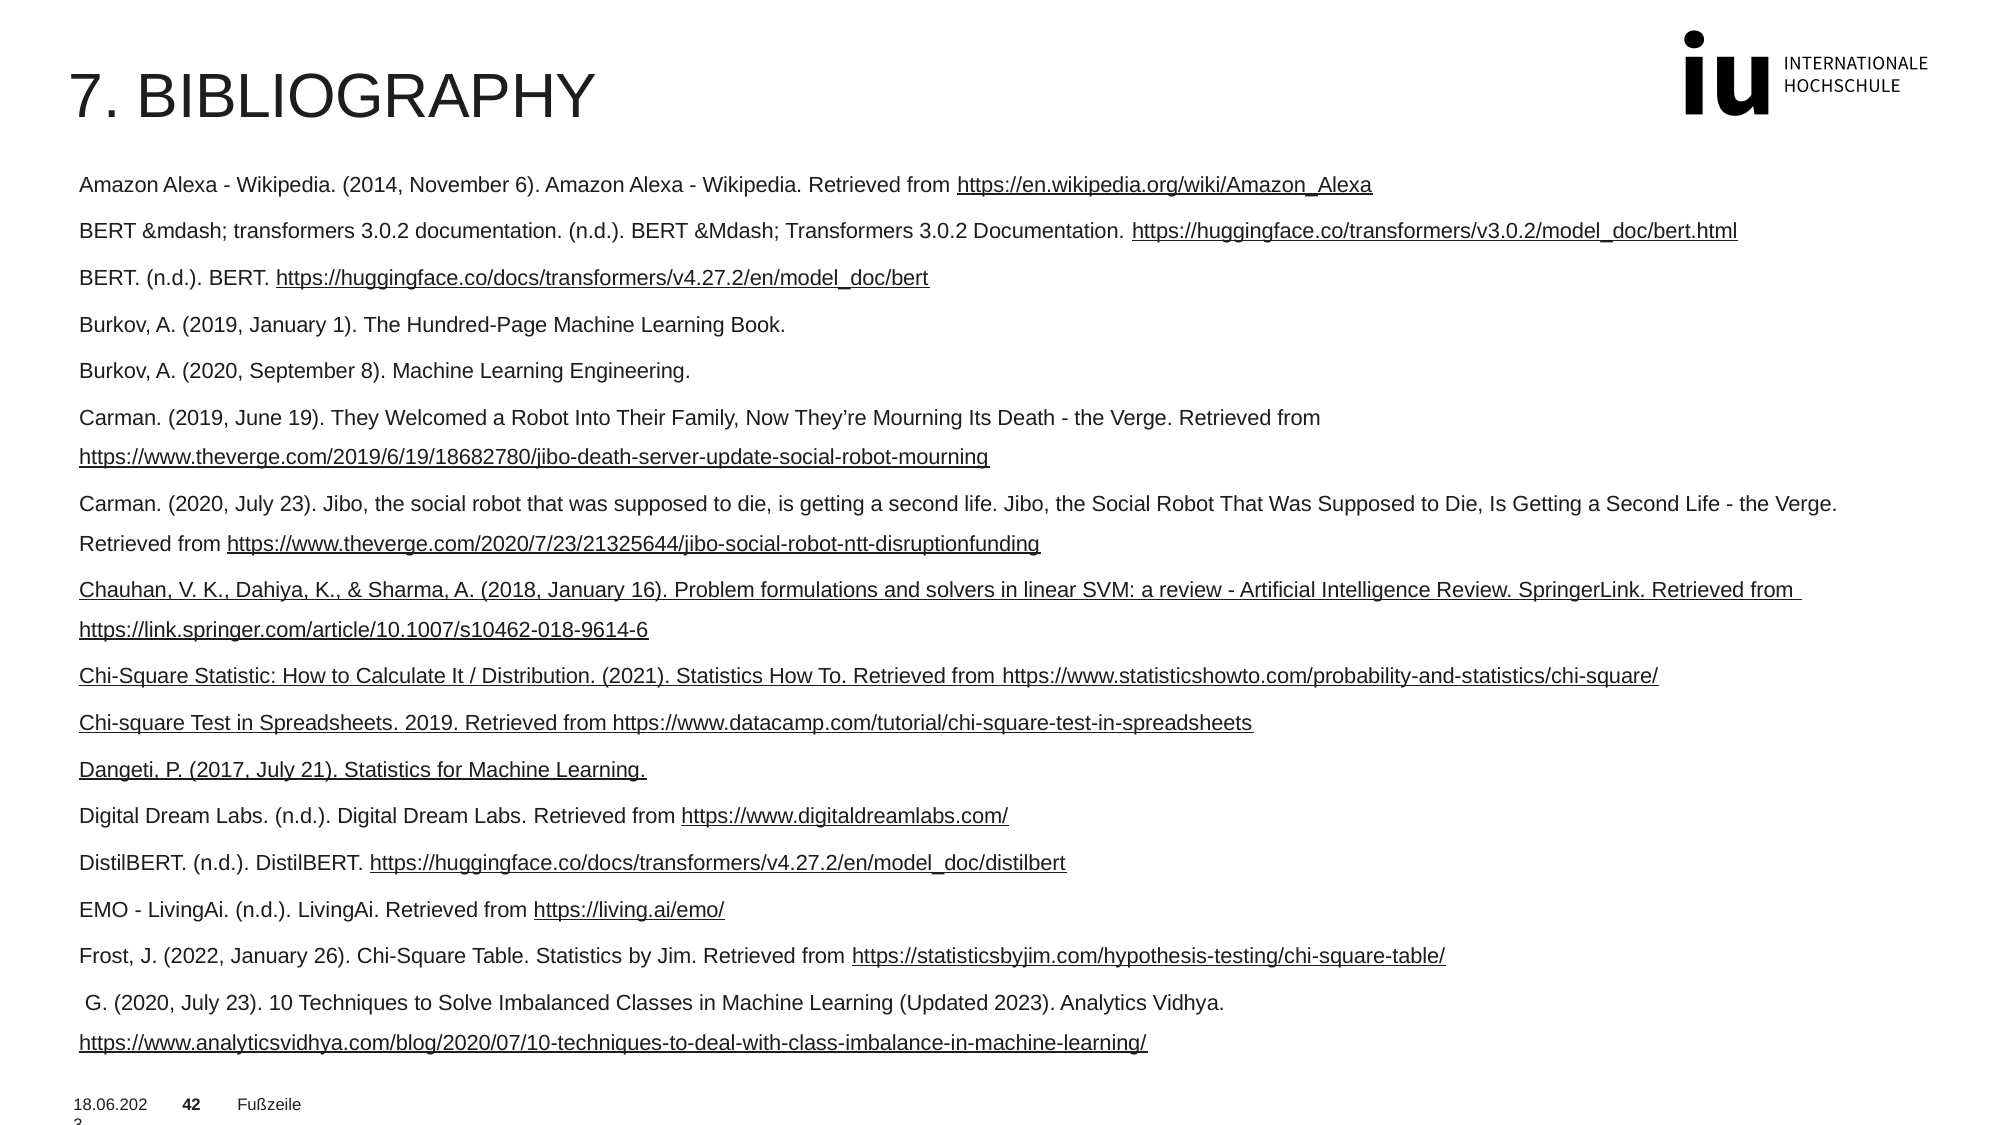

# 7. Bibliography
Amazon Alexa - Wikipedia. (2014, November 6). Amazon Alexa - Wikipedia. Retrieved from https://en.wikipedia.org/wiki/Amazon_Alexa
BERT &mdash; transformers 3.0.2 documentation. (n.d.). BERT &Mdash; Transformers 3.0.2 Documentation. https://huggingface.co/transformers/v3.0.2/model_doc/bert.html
BERT. (n.d.). BERT. https://huggingface.co/docs/transformers/v4.27.2/en/model_doc/bert
Burkov, A. (2019, January 1). The Hundred-Page Machine Learning Book.
Burkov, A. (2020, September 8). Machine Learning Engineering.
Carman. (2019, June 19). They Welcomed a Robot Into Their Family, Now They’re Mourning Its Death - the Verge. Retrieved from https://www.theverge.com/2019/6/19/18682780/jibo-death-server-update-social-robot-mourning
Carman. (2020, July 23). Jibo, the social robot that was supposed to die, is getting a second life. Jibo, the Social Robot That Was Supposed to Die, Is Getting a Second Life - the Verge. Retrieved from https://www.theverge.com/2020/7/23/21325644/jibo-social-robot-ntt-disruptionfunding
Chauhan, V. K., Dahiya, K., & Sharma, A. (2018, January 16). Problem formulations and solvers in linear SVM: a review - Artificial Intelligence Review. SpringerLink. Retrieved from https://link.springer.com/article/10.1007/s10462-018-9614-6
Chi-Square Statistic: How to Calculate It / Distribution. (2021). Statistics How To. Retrieved from https://www.statisticshowto.com/probability-and-statistics/chi-square/
Chi-square Test in Spreadsheets. 2019. Retrieved from https://www.datacamp.com/tutorial/chi-square-test-in-spreadsheets
Dangeti, P. (2017, July 21). Statistics for Machine Learning.
Digital Dream Labs. (n.d.). Digital Dream Labs. Retrieved from https://www.digitaldreamlabs.com/
DistilBERT. (n.d.). DistilBERT. https://huggingface.co/docs/transformers/v4.27.2/en/model_doc/distilbert
EMO - LivingAi. (n.d.). LivingAi. Retrieved from https://living.ai/emo/
Frost, J. (2022, January 26). Chi-Square Table. Statistics by Jim. Retrieved from https://statisticsbyjim.com/hypothesis-testing/chi-square-table/
 G. (2020, July 23). 10 Techniques to Solve Imbalanced Classes in Machine Learning (Updated 2023). Analytics Vidhya. https://www.analyticsvidhya.com/blog/2020/07/10-techniques-to-deal-with-class-imbalance-in-machine-learning/

18.06.2023
42
Fußzeile